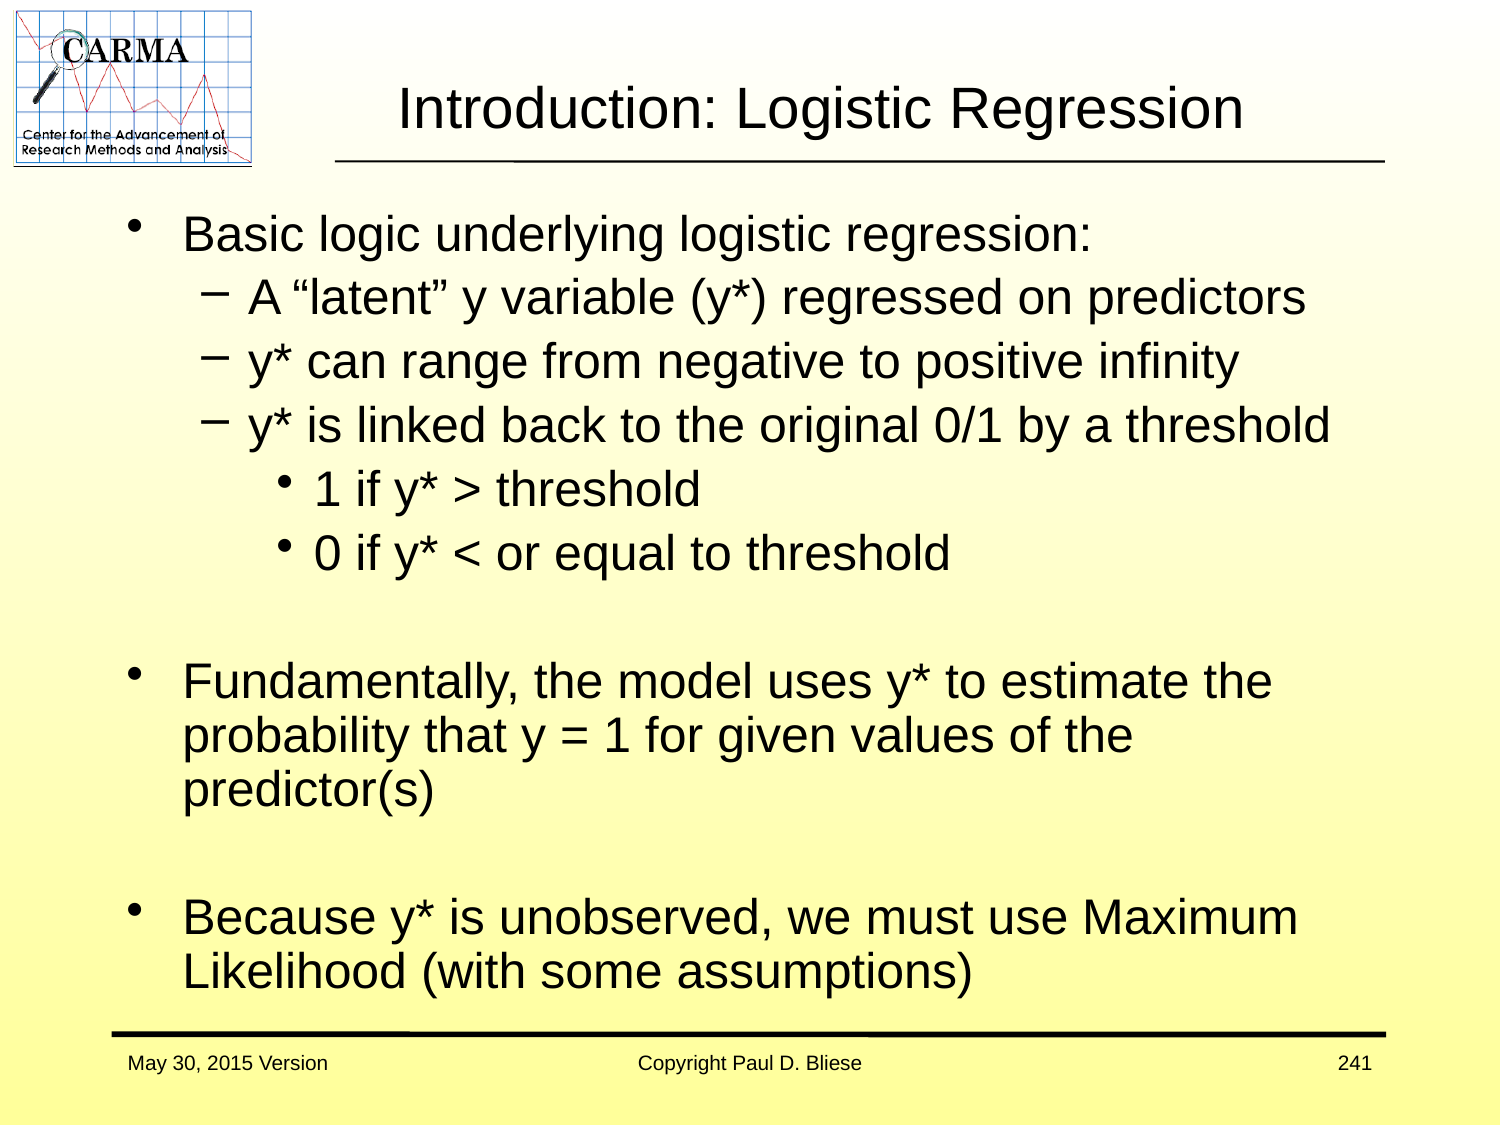

# Introduction: Logistic Regression
Basic logic underlying logistic regression:
A “latent” y variable (y*) regressed on predictors
y* can range from negative to positive infinity
y* is linked back to the original 0/1 by a threshold
1 if y* > threshold
0 if y* < or equal to threshold

Fundamentally, the model uses y* to estimate the probability that y = 1 for given values of the predictor(s)

Because y* is unobserved, we must use Maximum Likelihood (with some assumptions)
May 30, 2015 Version
Copyright Paul D. Bliese
241